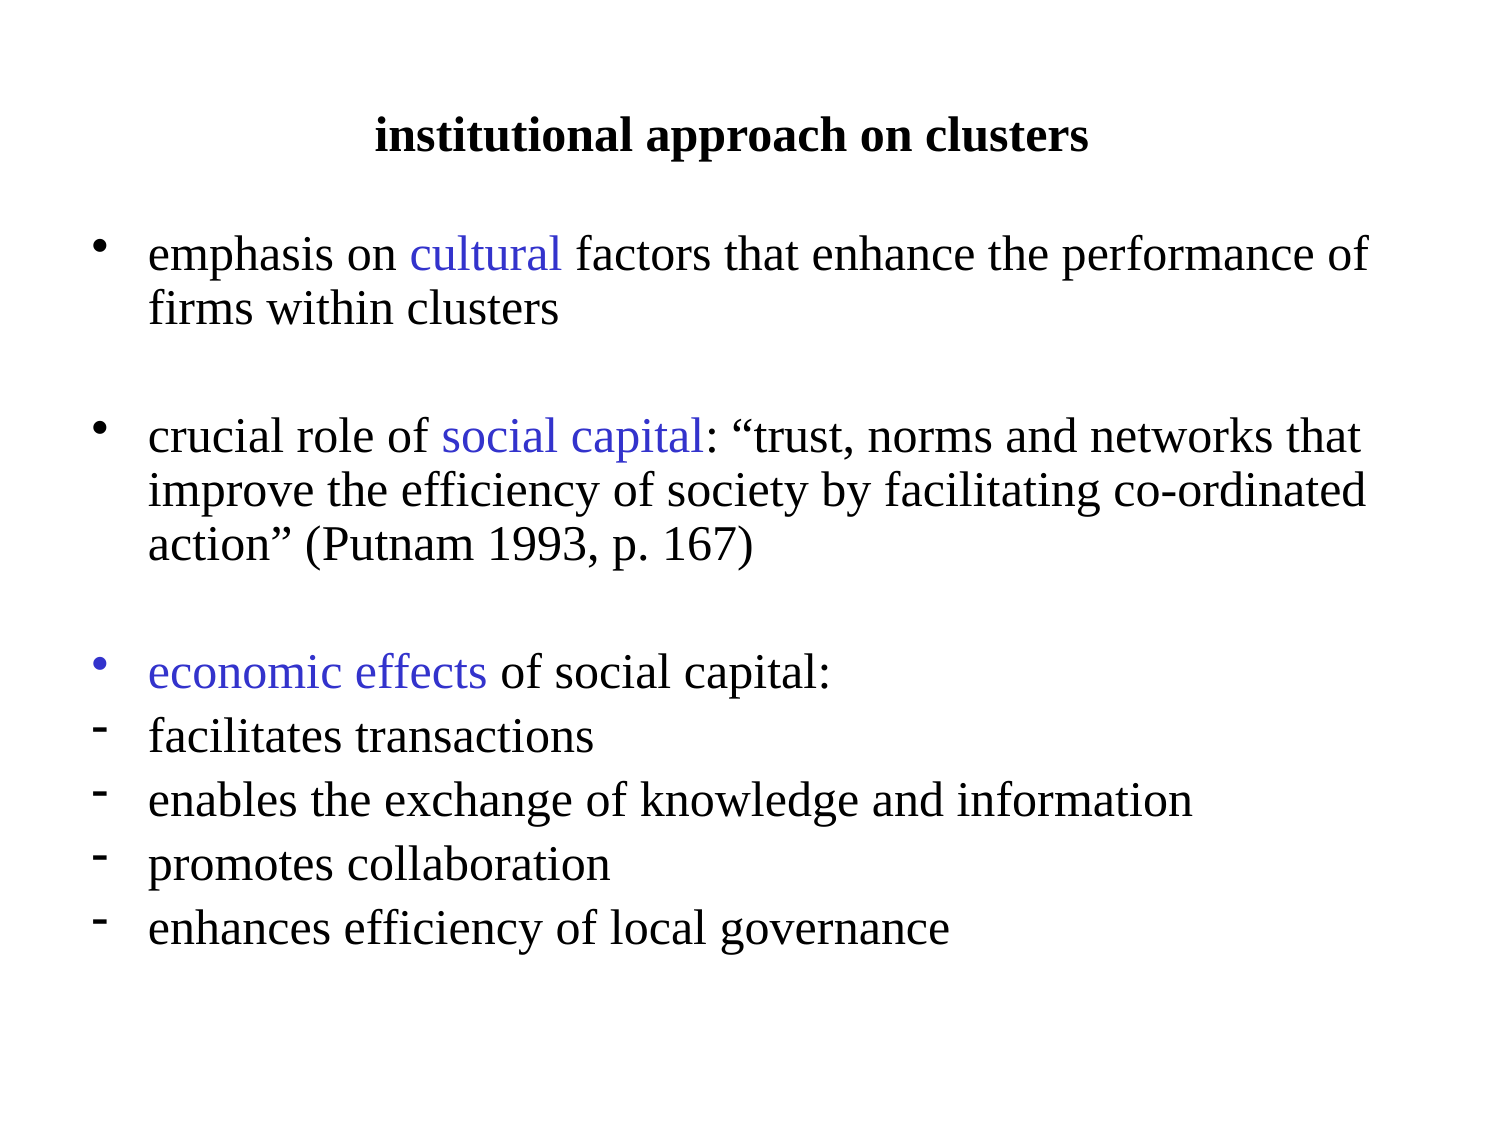

# institutional approach on clusters
emphasis on cultural factors that enhance the performance of firms within clusters

crucial role of social capital: “trust, norms and networks that improve the efficiency of society by facilitating co-ordinated action” (Putnam 1993, p. 167)

economic effects of social capital:
facilitates transactions
enables the exchange of knowledge and information
promotes collaboration
enhances efficiency of local governance